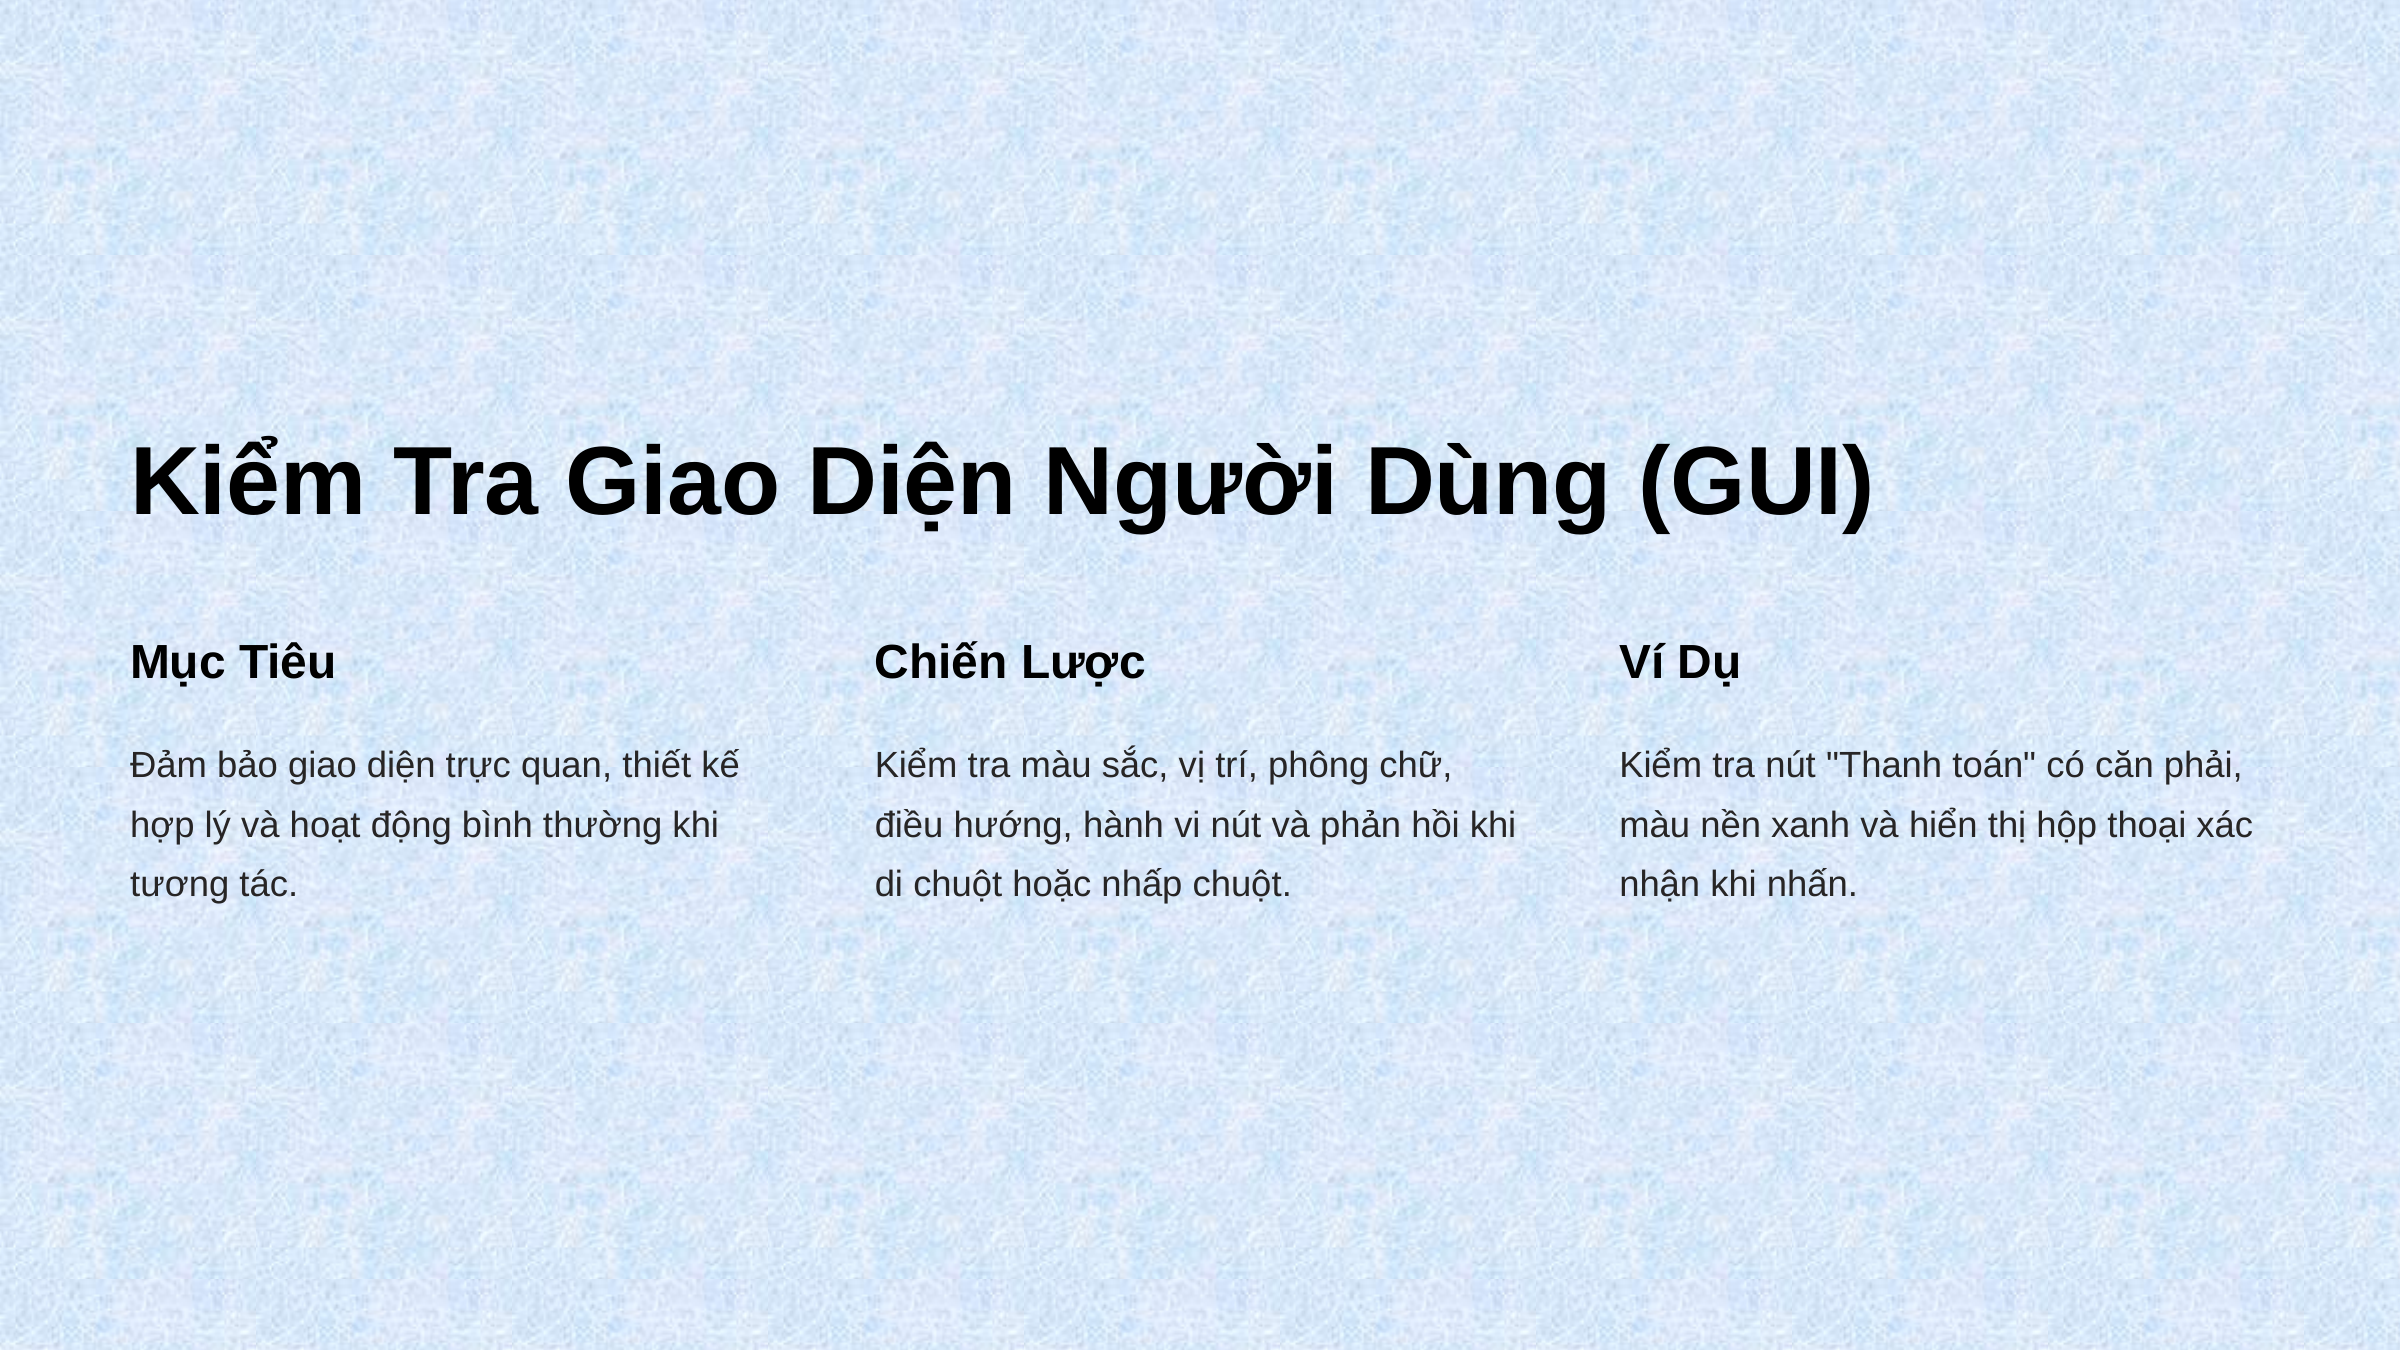

Kiểm Tra Giao Diện Người Dùng (GUI)
Mục Tiêu
Chiến Lược
Ví Dụ
Đảm bảo giao diện trực quan, thiết kế hợp lý và hoạt động bình thường khi tương tác.
Kiểm tra màu sắc, vị trí, phông chữ, điều hướng, hành vi nút và phản hồi khi di chuột hoặc nhấp chuột.
Kiểm tra nút "Thanh toán" có căn phải, màu nền xanh và hiển thị hộp thoại xác nhận khi nhấn.